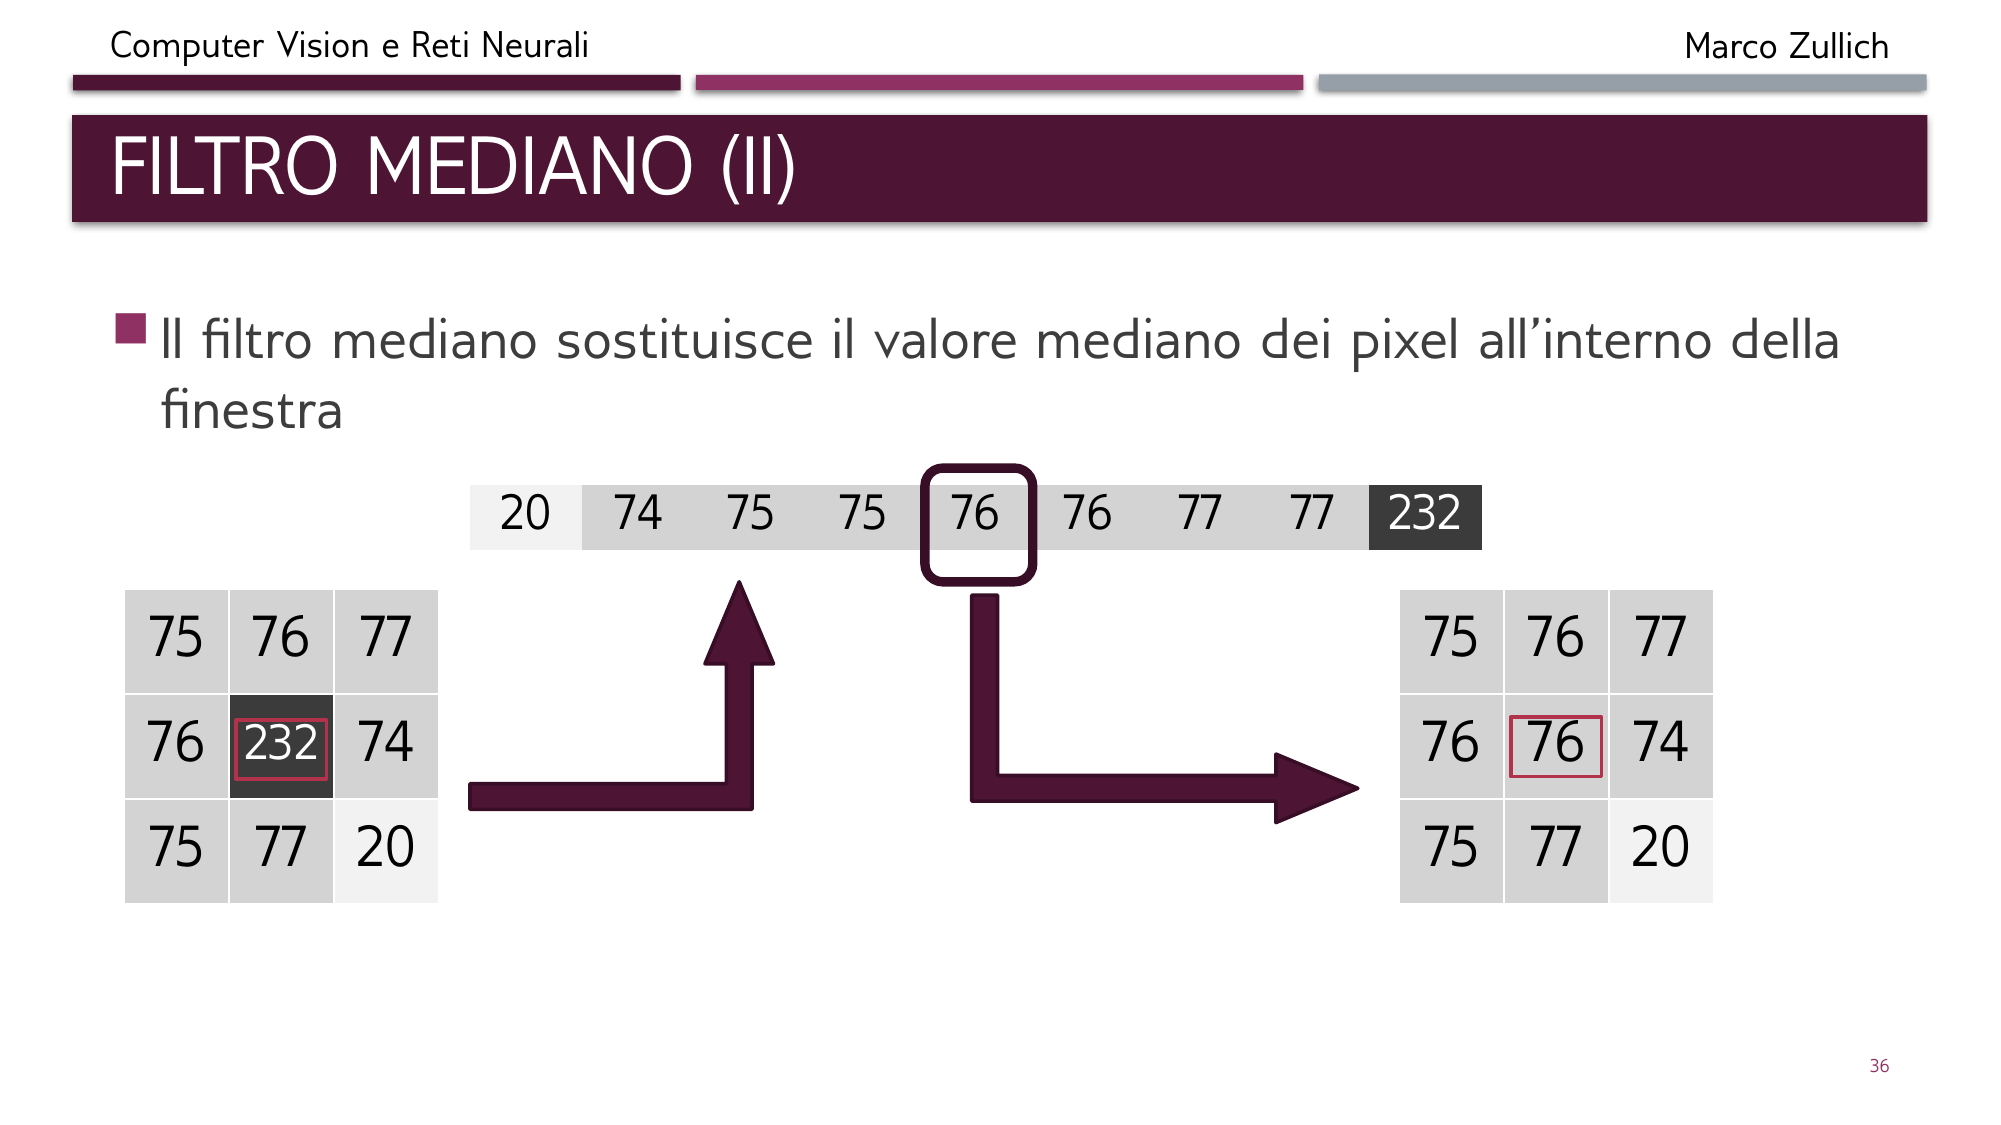

# Filtro mediano (ii)
Il filtro mediano sostituisce il valore mediano dei pixel all’interno della finestra

| 20 | 74 | 75 | 75 | 76 | 76 | 77 | 77 | 232 |
| --- | --- | --- | --- | --- | --- | --- | --- | --- |

| 75 | 76 | 77 |
| --- | --- | --- |
| 76 | 232 | 74 |
| 75 | 77 | 20 |
| 75 | 76 | 77 |
| --- | --- | --- |
| 76 | 76 | 74 |
| 75 | 77 | 20 |

36